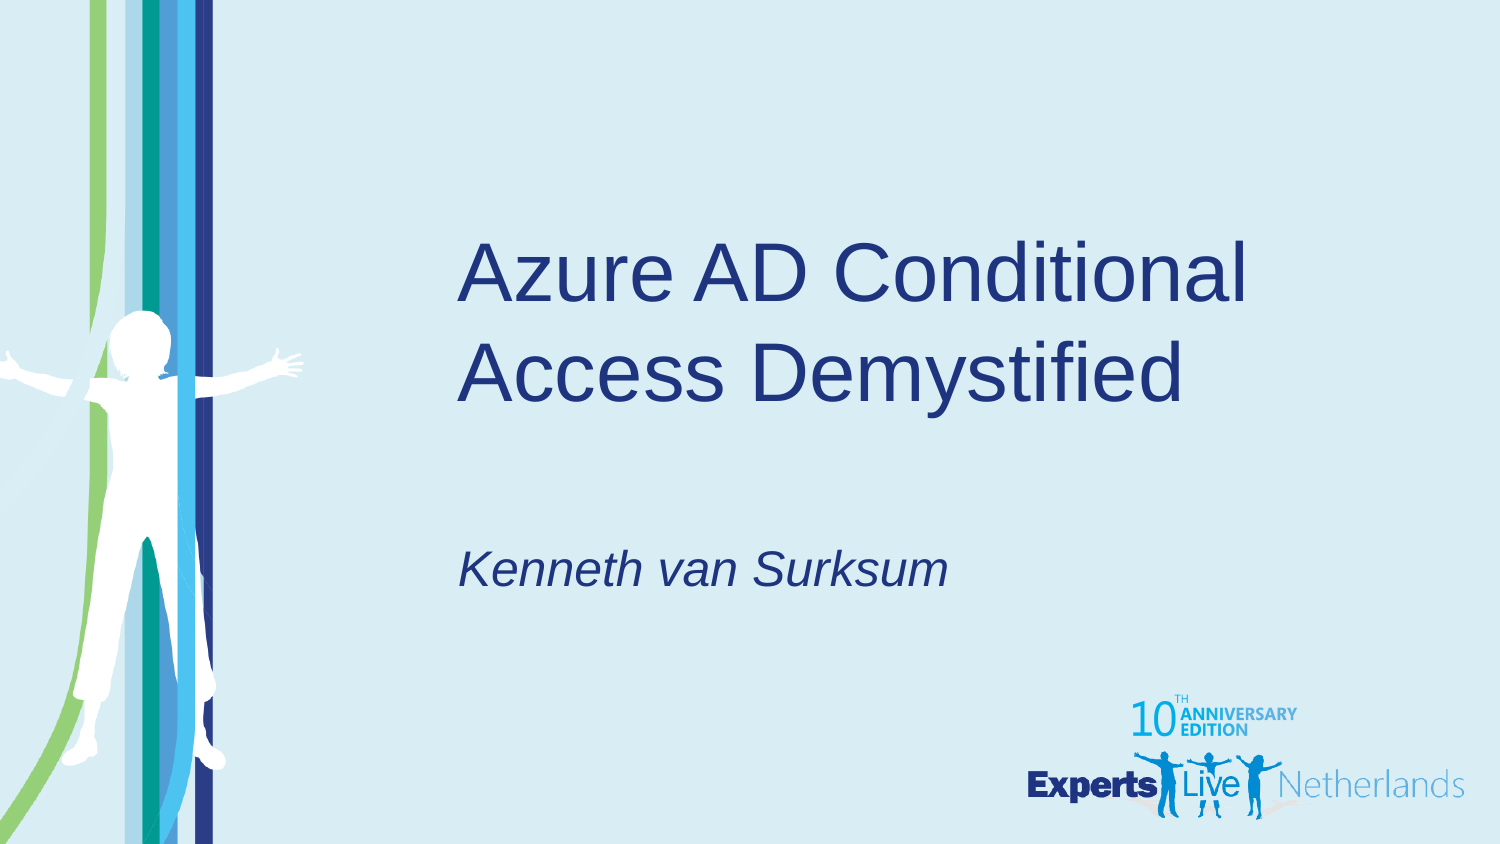

# Azure AD Conditional Access Demystified
Kenneth van Surksum